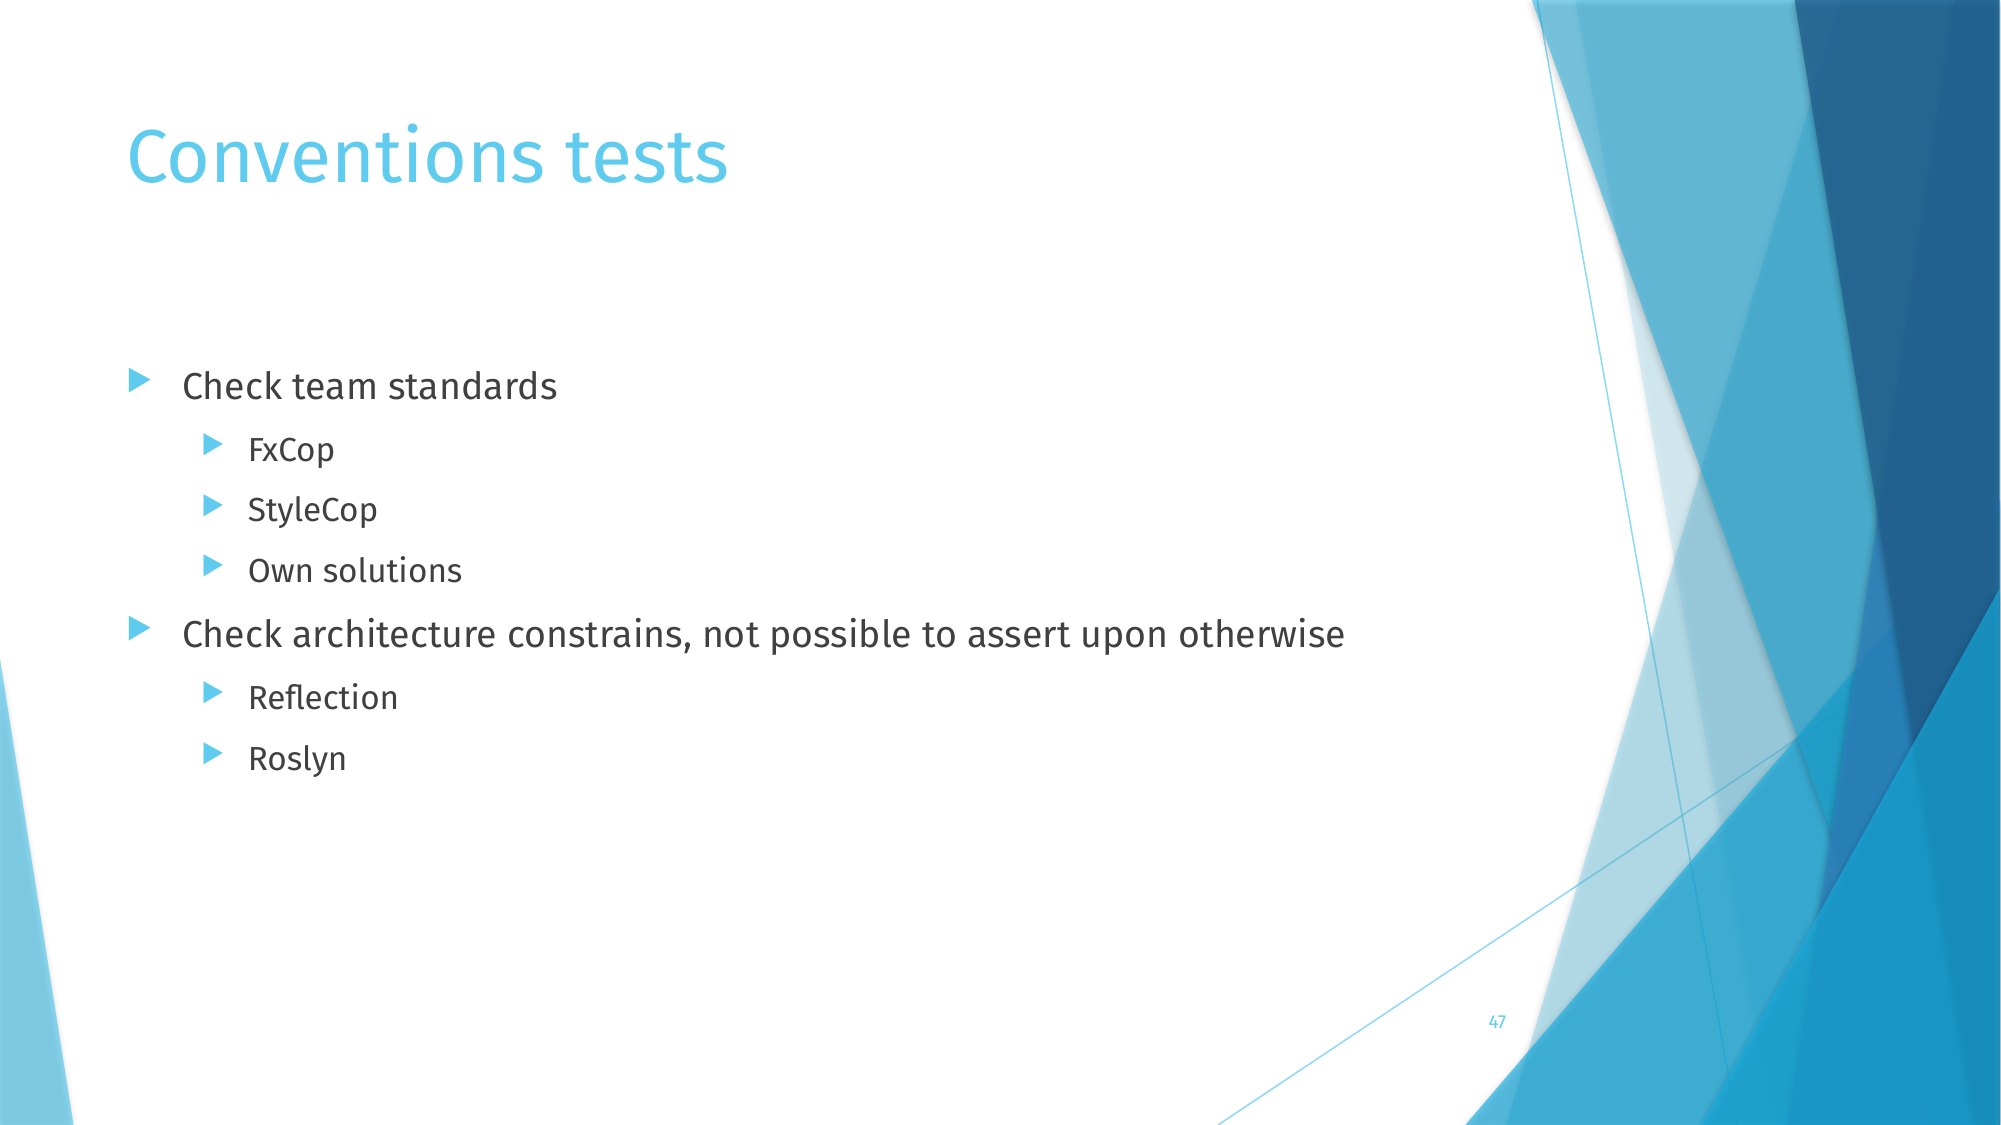

# Conventions tests
Check team standards
FxCop
StyleCop
Own solutions
Check architecture constrains, not possible to assert upon otherwise
Reflection
Roslyn

47